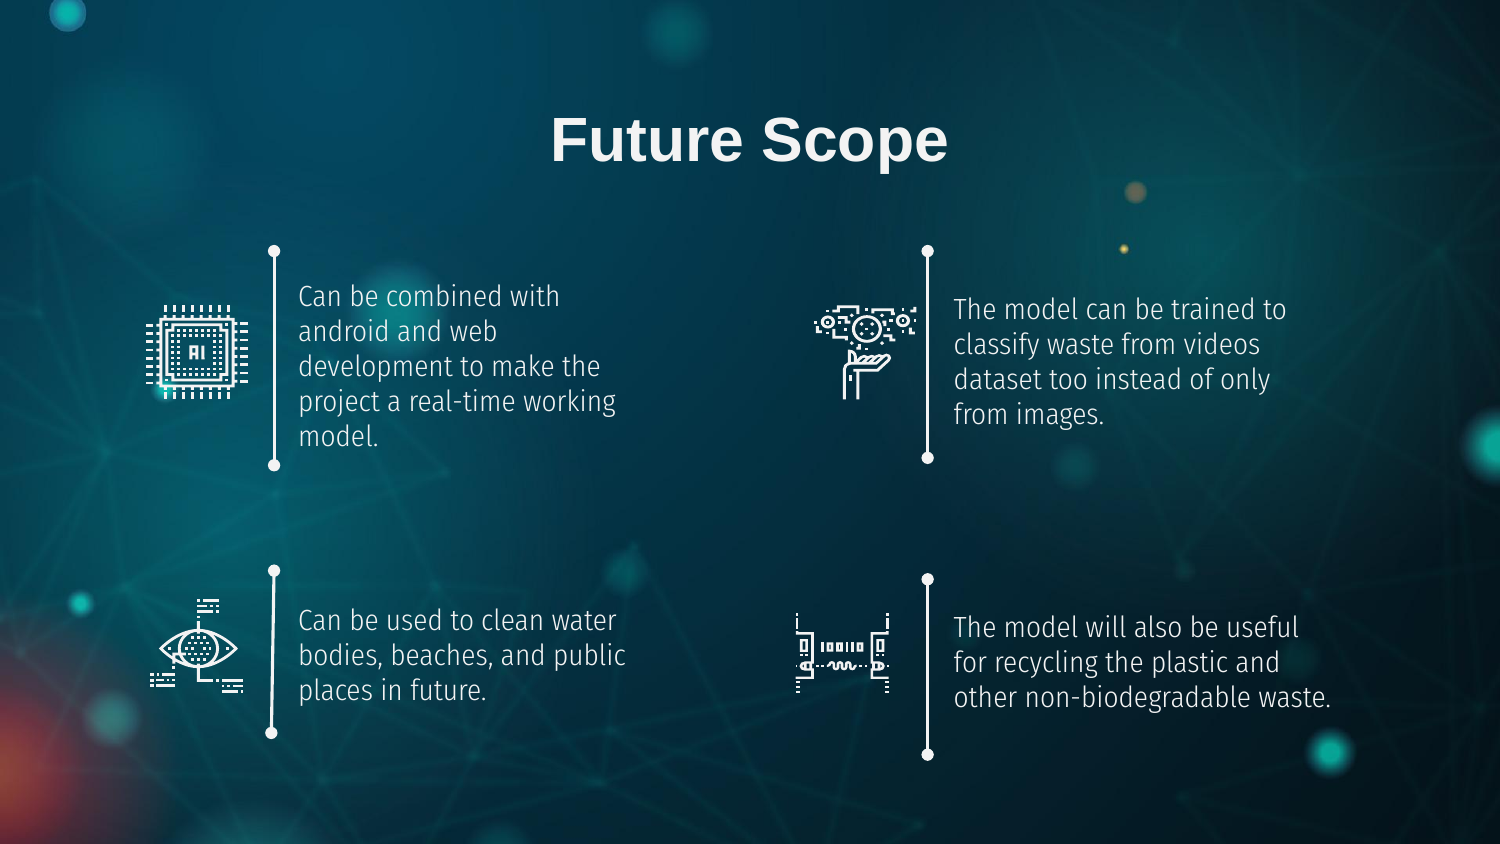

# Future Scope

Can be combined with android and web development to make the project a real-time working model.
The model can be trained to classify waste from videos dataset too instead of only from images.

Can be used to clean water bodies, beaches, and public places in future.
The model will also be useful for recycling the plastic and other non-biodegradable waste.